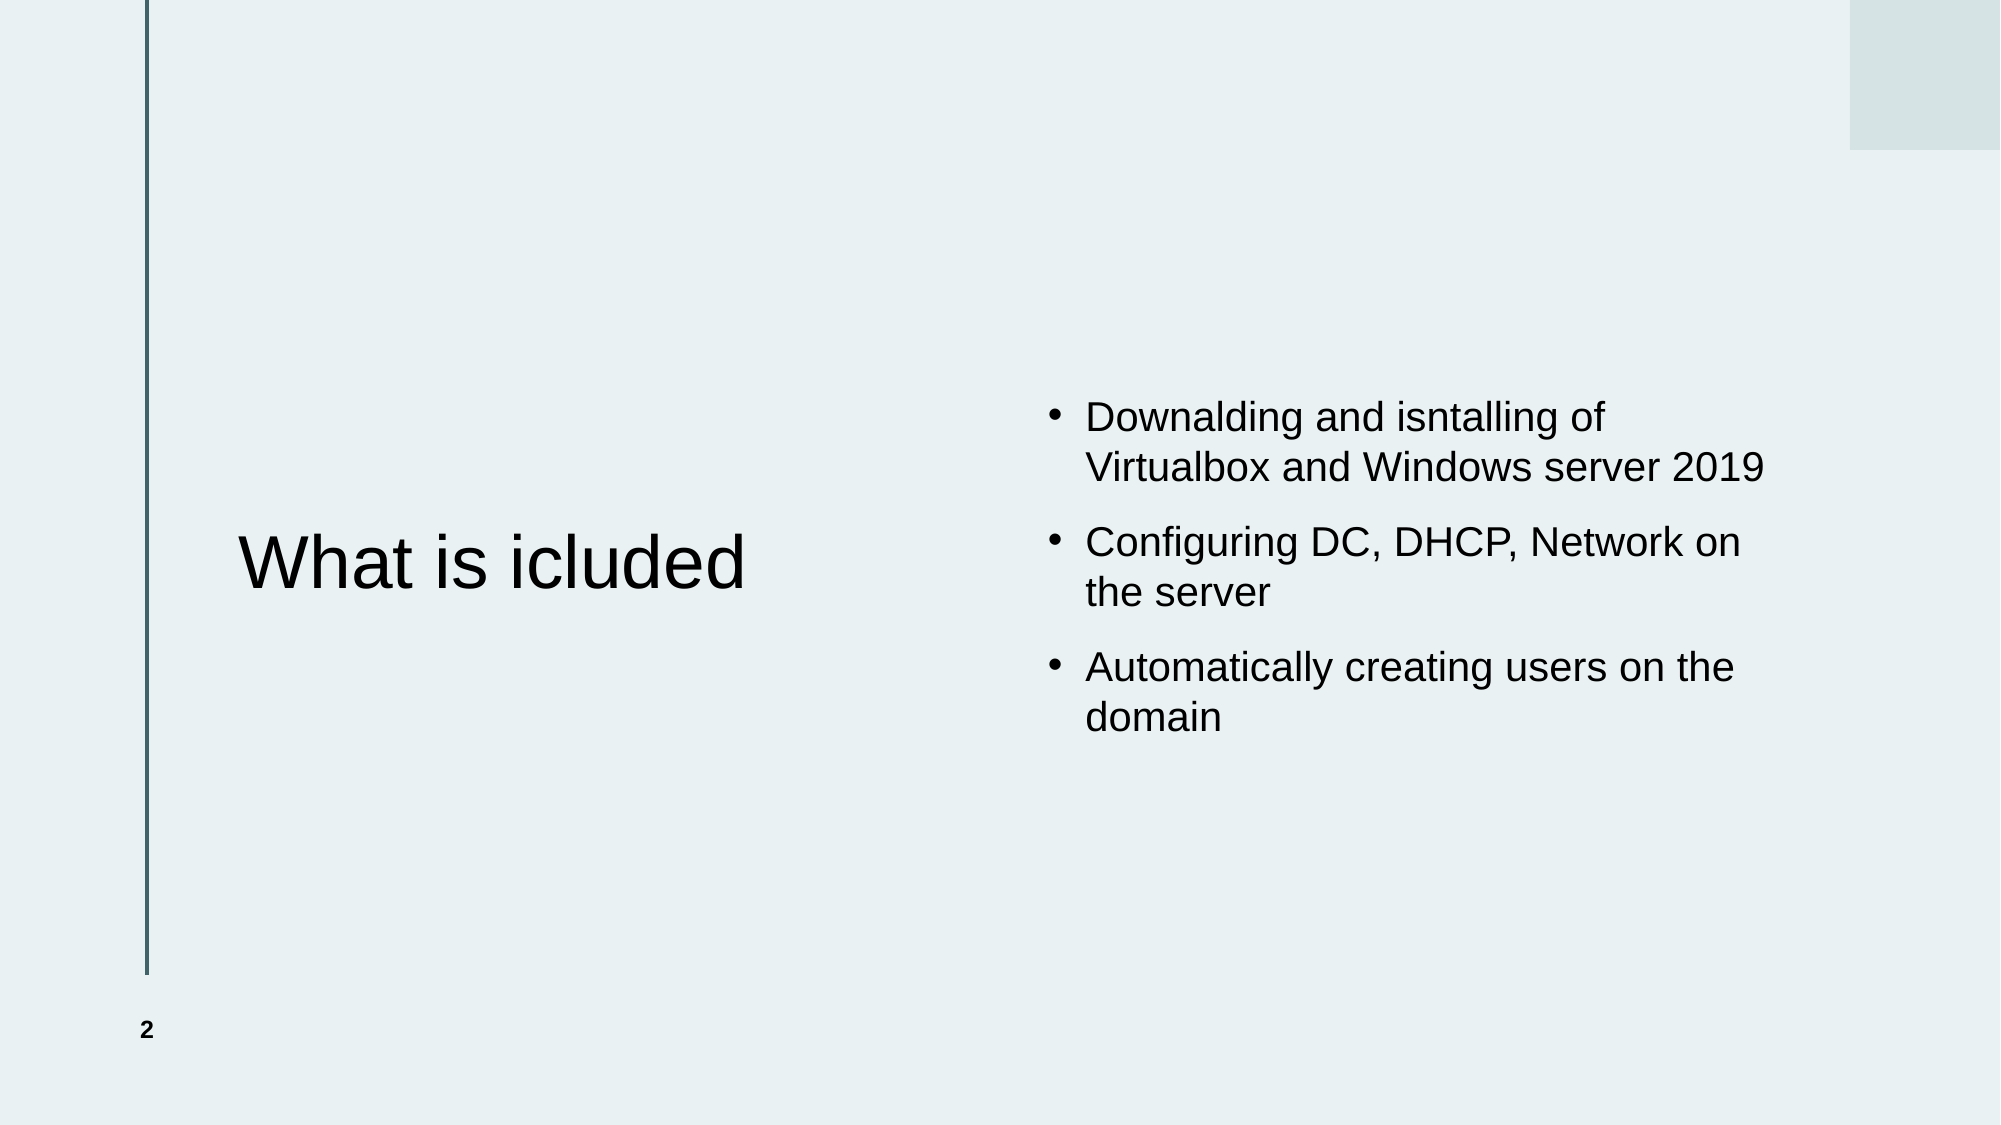

# What is icluded
Downalding and isntalling of Virtualbox and Windows server 2019
Configuring DC, DHCP, Network on the server
Automatically creating users on the domain
2